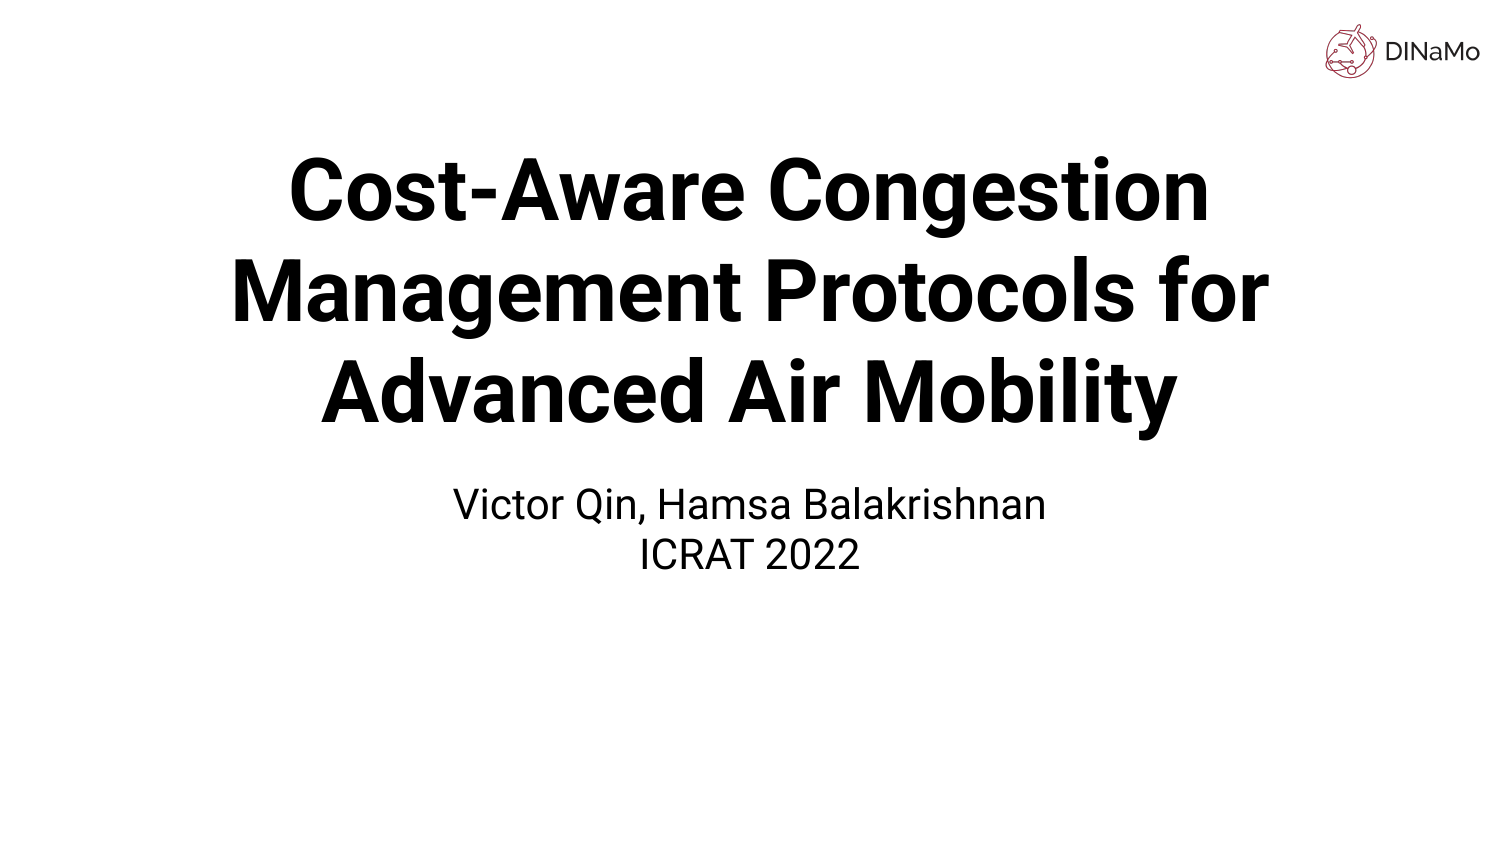

# Cost-Aware Congestion Management Protocols for Advanced Air Mobility
Victor Qin, Hamsa Balakrishnan
ICRAT 2022